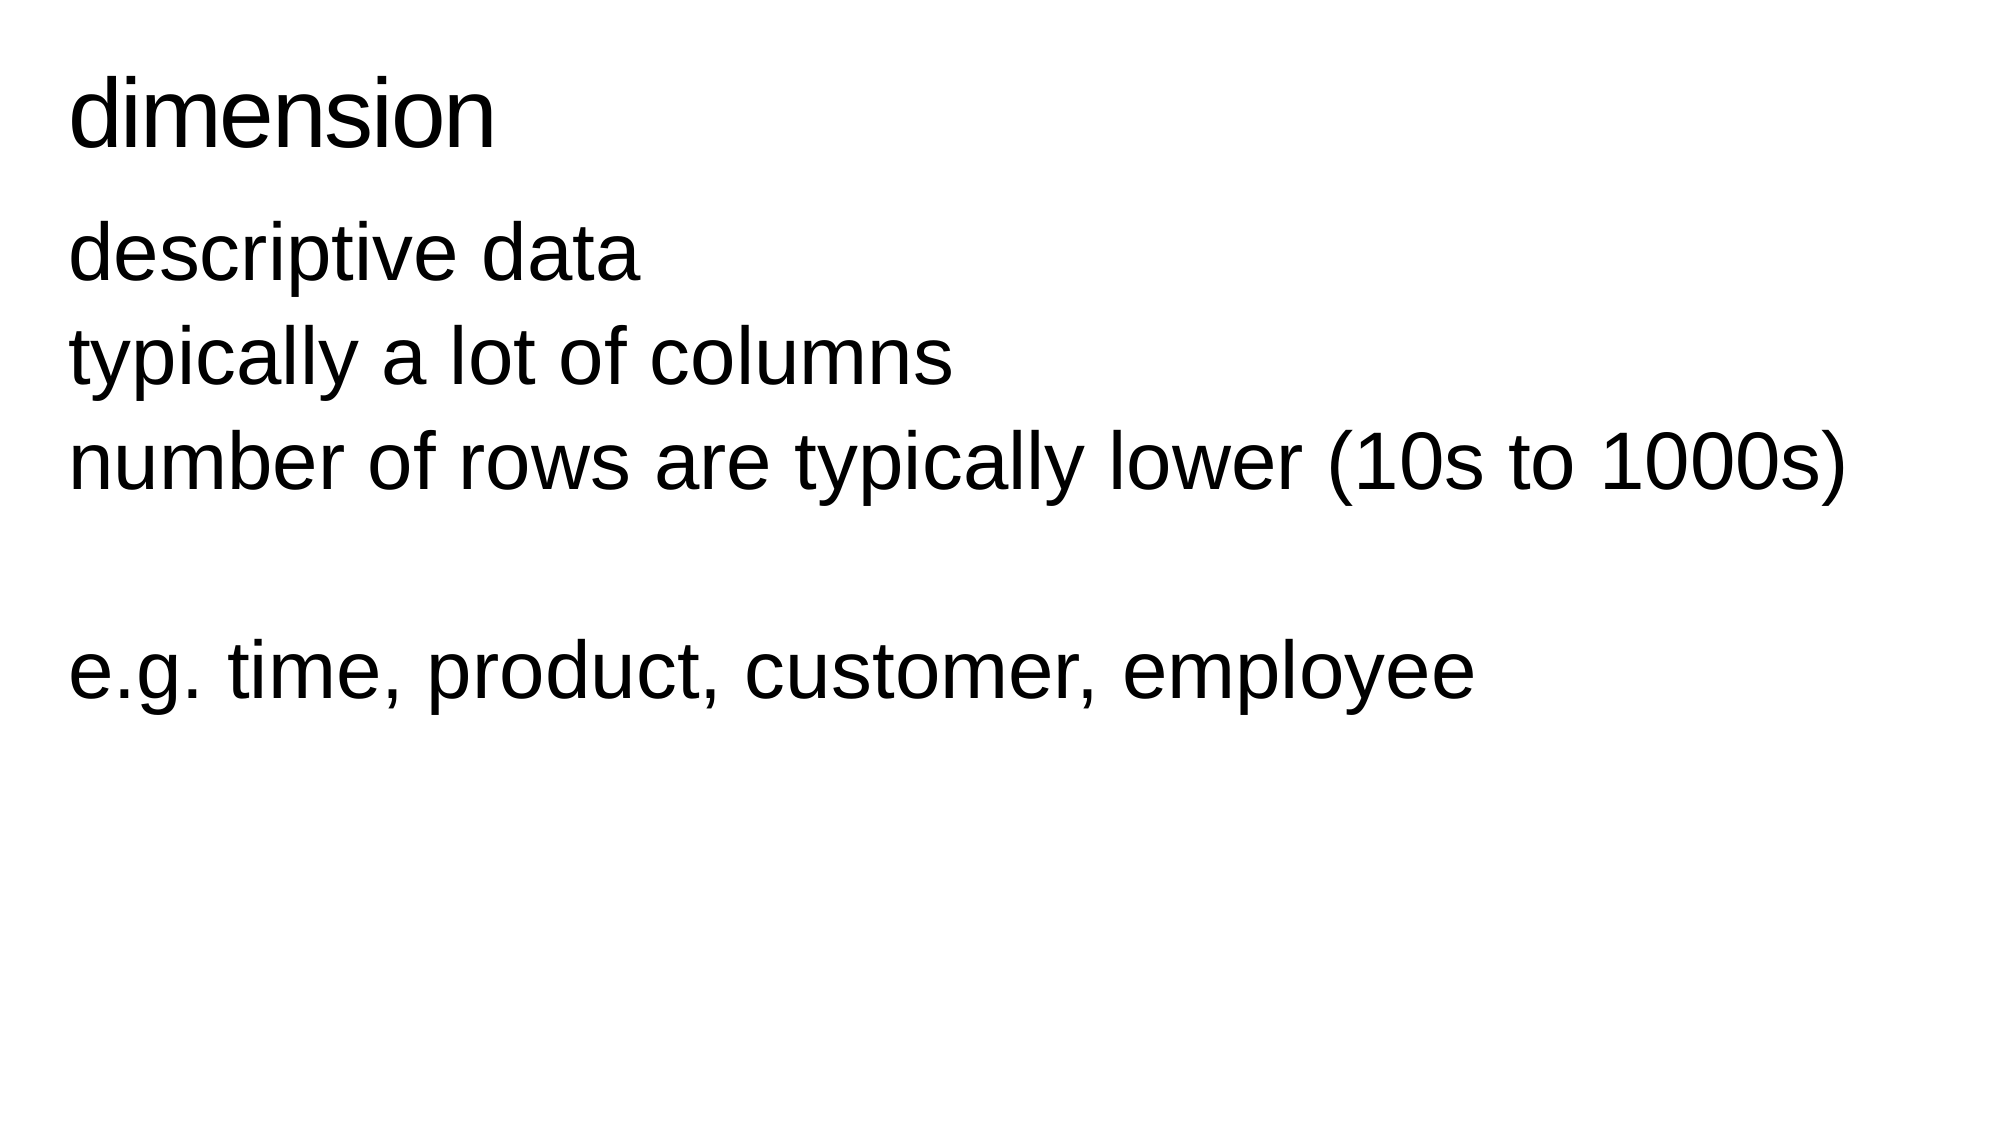

# dimension
descriptive data
typically a lot of columns
number of rows are typically lower (10s to 1000s)

e.g. time, product, customer, employee